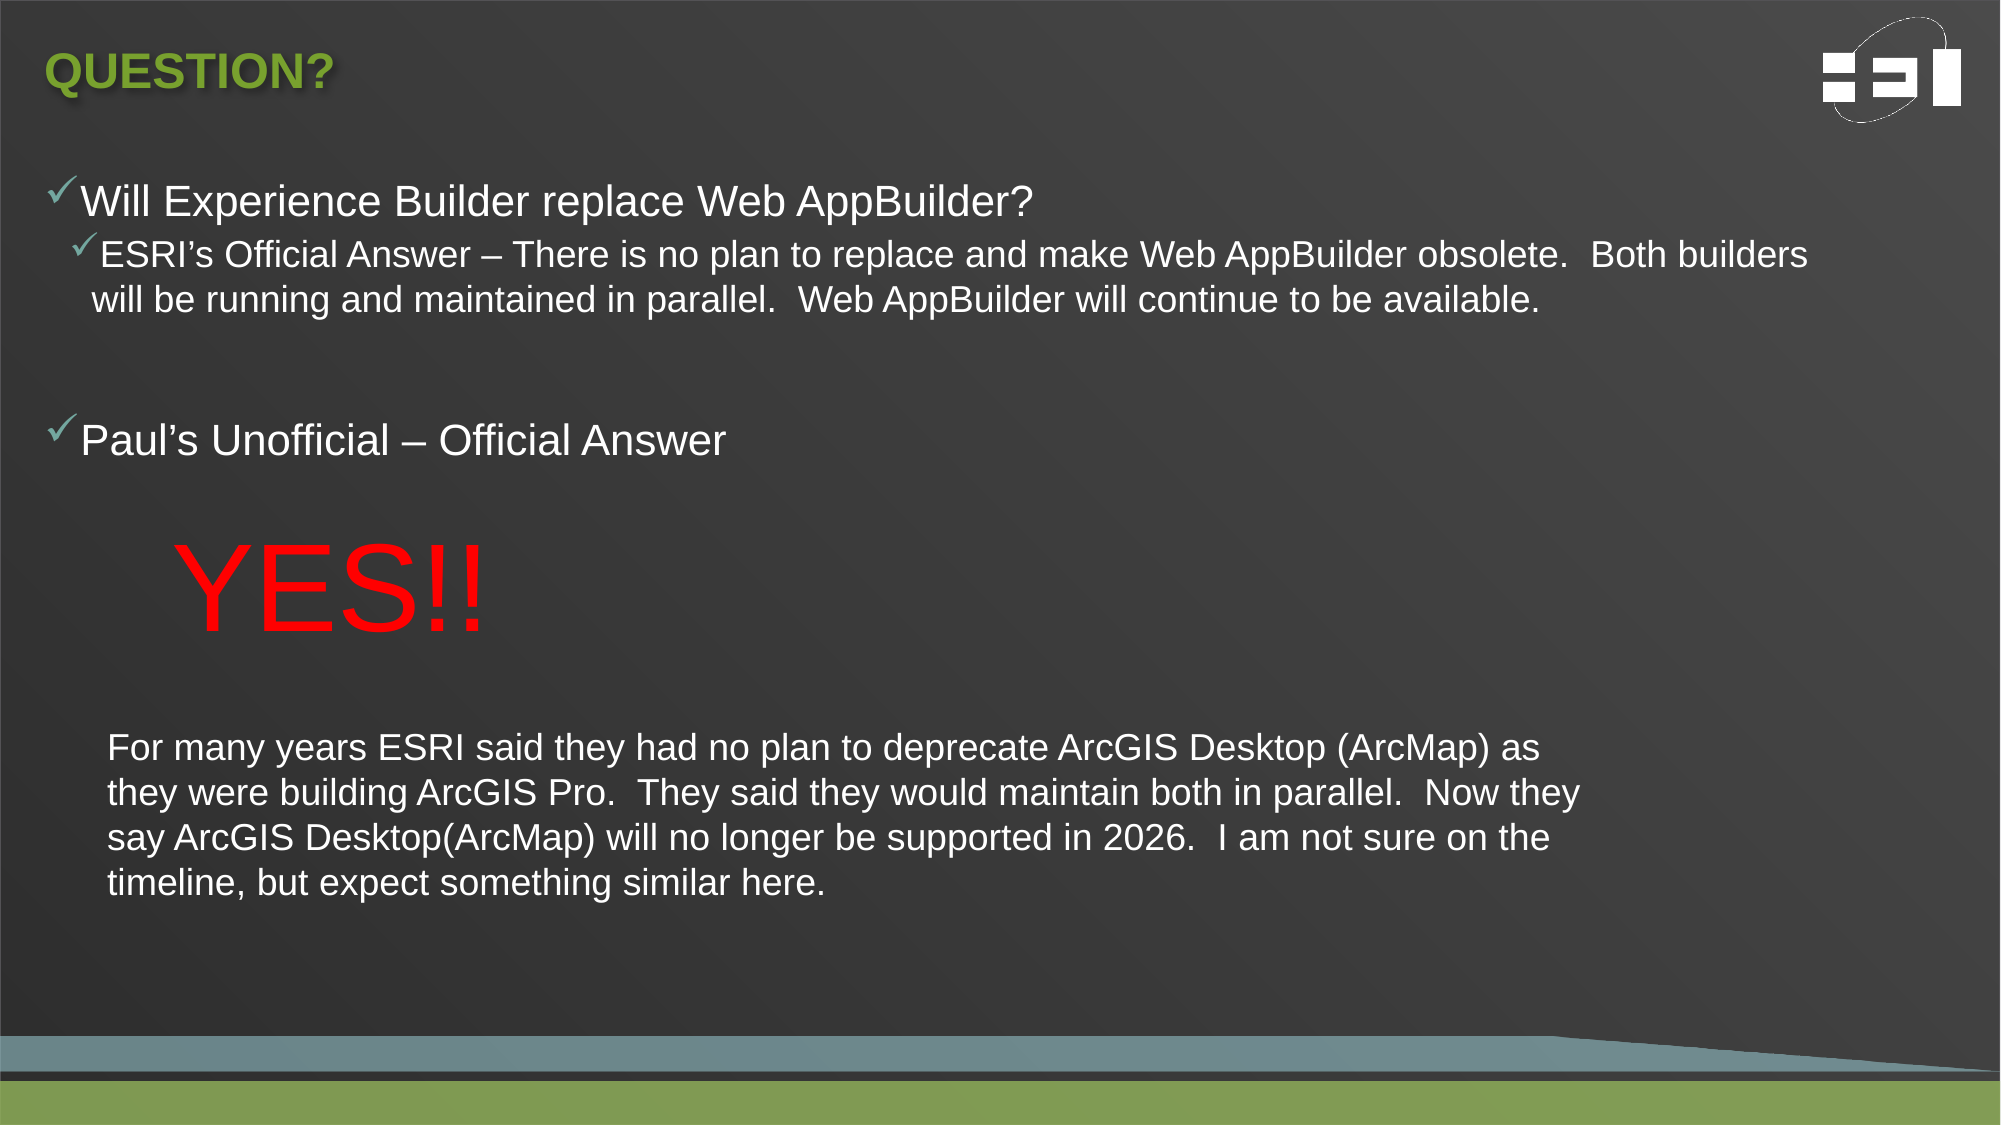

# Question?
Will Experience Builder replace Web AppBuilder?
ESRI’s Official Answer – There is no plan to replace and make Web AppBuilder obsolete.  Both builders will be running and maintained in parallel.  Web AppBuilder will continue to be available.

Paul’s Unofficial – Official Answer

YES!!
For many years ESRI said they had no plan to deprecate ArcGIS Desktop (ArcMap) as they were building ArcGIS Pro.  They said they would maintain both in parallel.  Now they say ArcGIS Desktop(ArcMap) will no longer be supported in 2026.  I am not sure on the timeline, but expect something similar here.